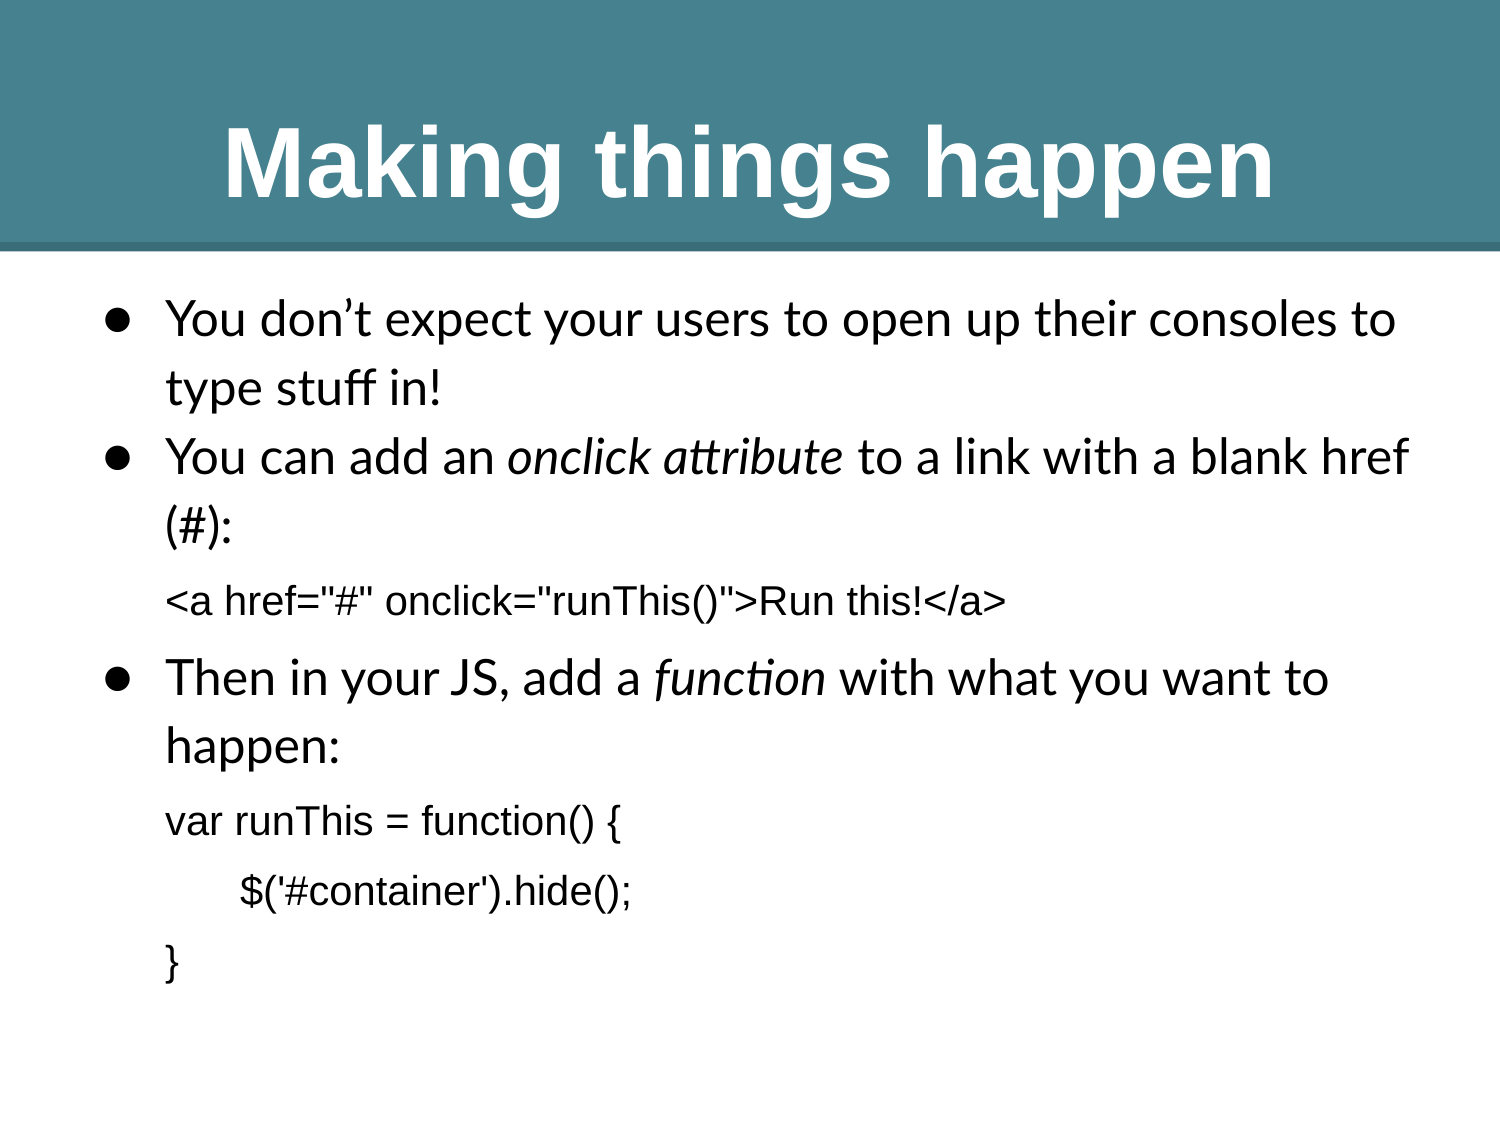

# Making things happen
You don’t expect your users to open up their consoles to type stuff in!
You can add an onclick attribute to a link with a blank href (#):
<a href="#" onclick="runThis()">Run this!</a>
Then in your JS, add a function with what you want to happen:
var runThis = function() {
	$('#container').hide();
}